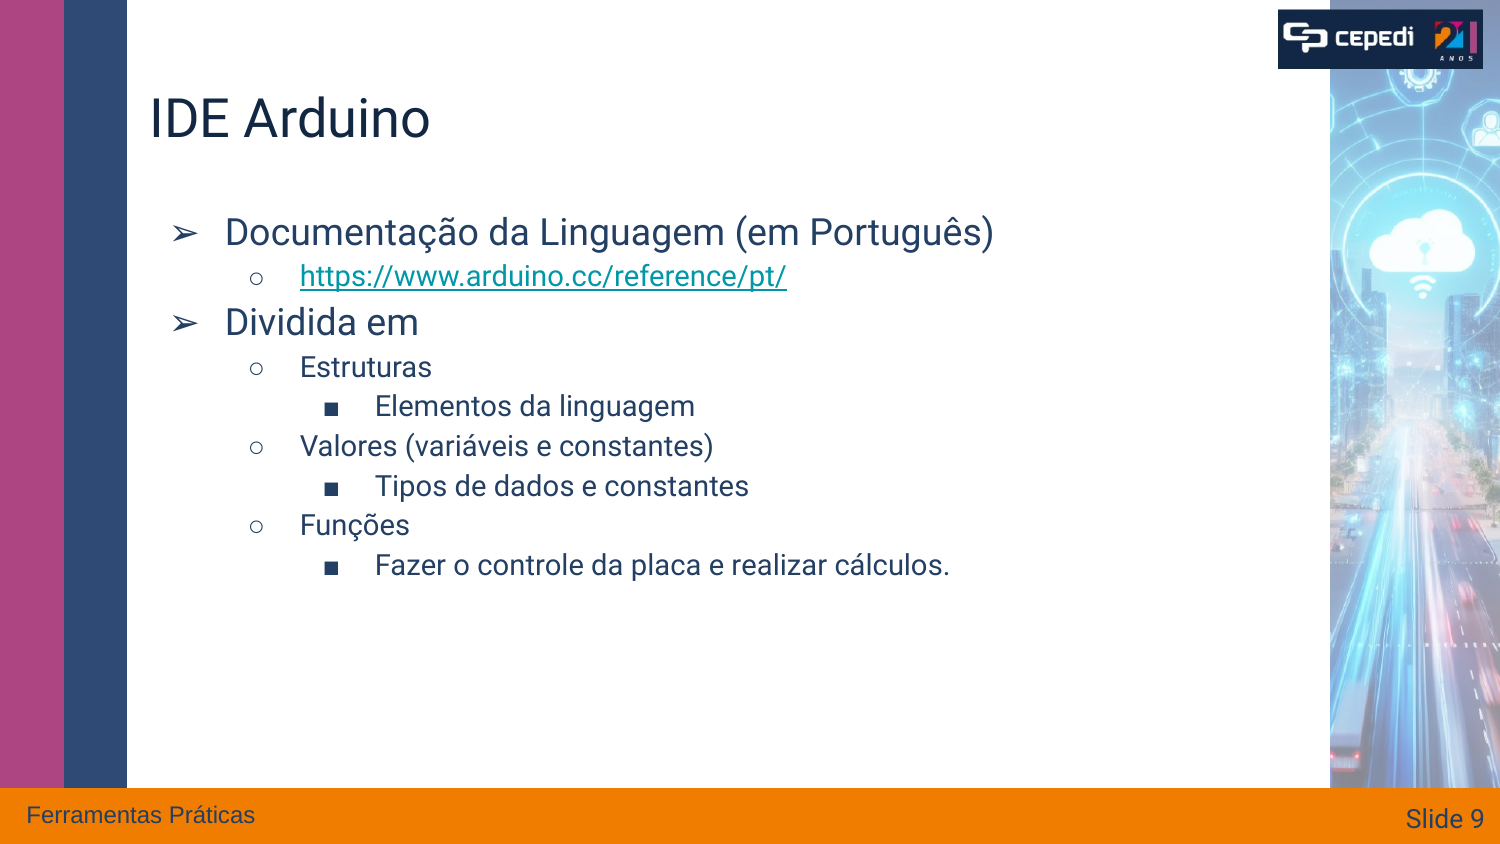

# IDE Arduino
Documentação da Linguagem (em Português)
https://www.arduino.cc/reference/pt/
Dividida em
Estruturas
Elementos da linguagem
Valores (variáveis e constantes)
Tipos de dados e constantes
Funções
Fazer o controle da placa e realizar cálculos.

Ferramentas Práticas
Slide 9